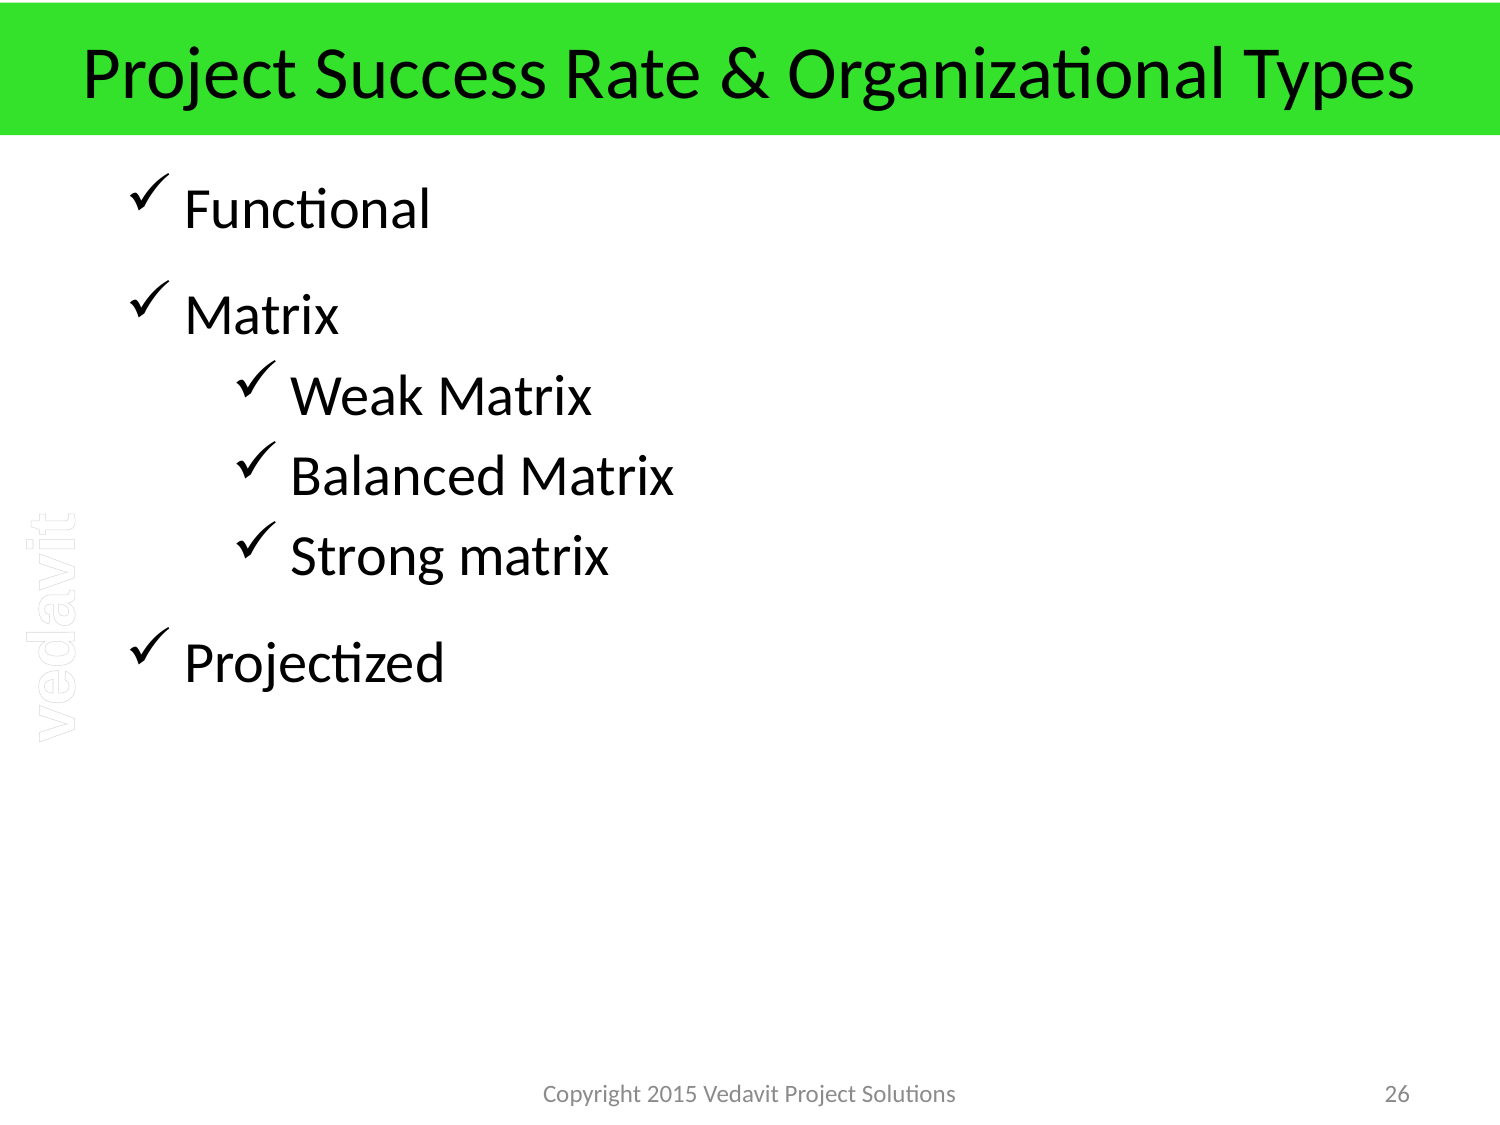

# Project Success Rate & Organizational Types

Functional
Matrix
Weak Matrix
Balanced Matrix
Strong matrix
Projectized

Copyright 2015 Vedavit Project Solutions
26